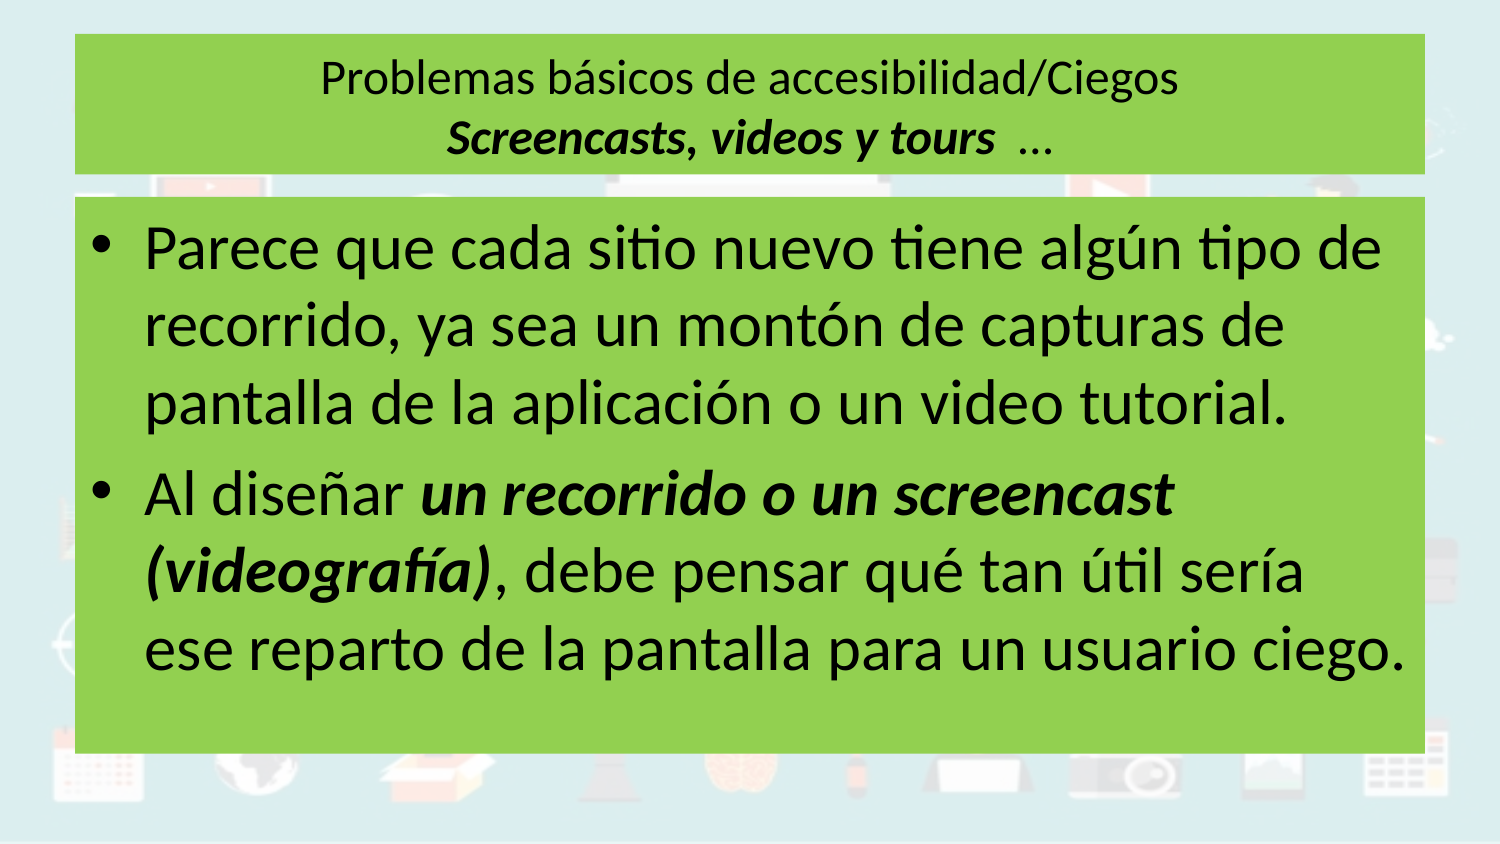

# Problemas básicos de accesibilidad/Ciegos Screencasts, videos y tours  …
Parece que cada sitio nuevo tiene algún tipo de recorrido, ya sea un montón de capturas de pantalla de la aplicación o un video tutorial.
Al diseñar un recorrido o un screencast (videografía), debe pensar qué tan útil sería ese reparto de la pantalla para un usuario ciego.